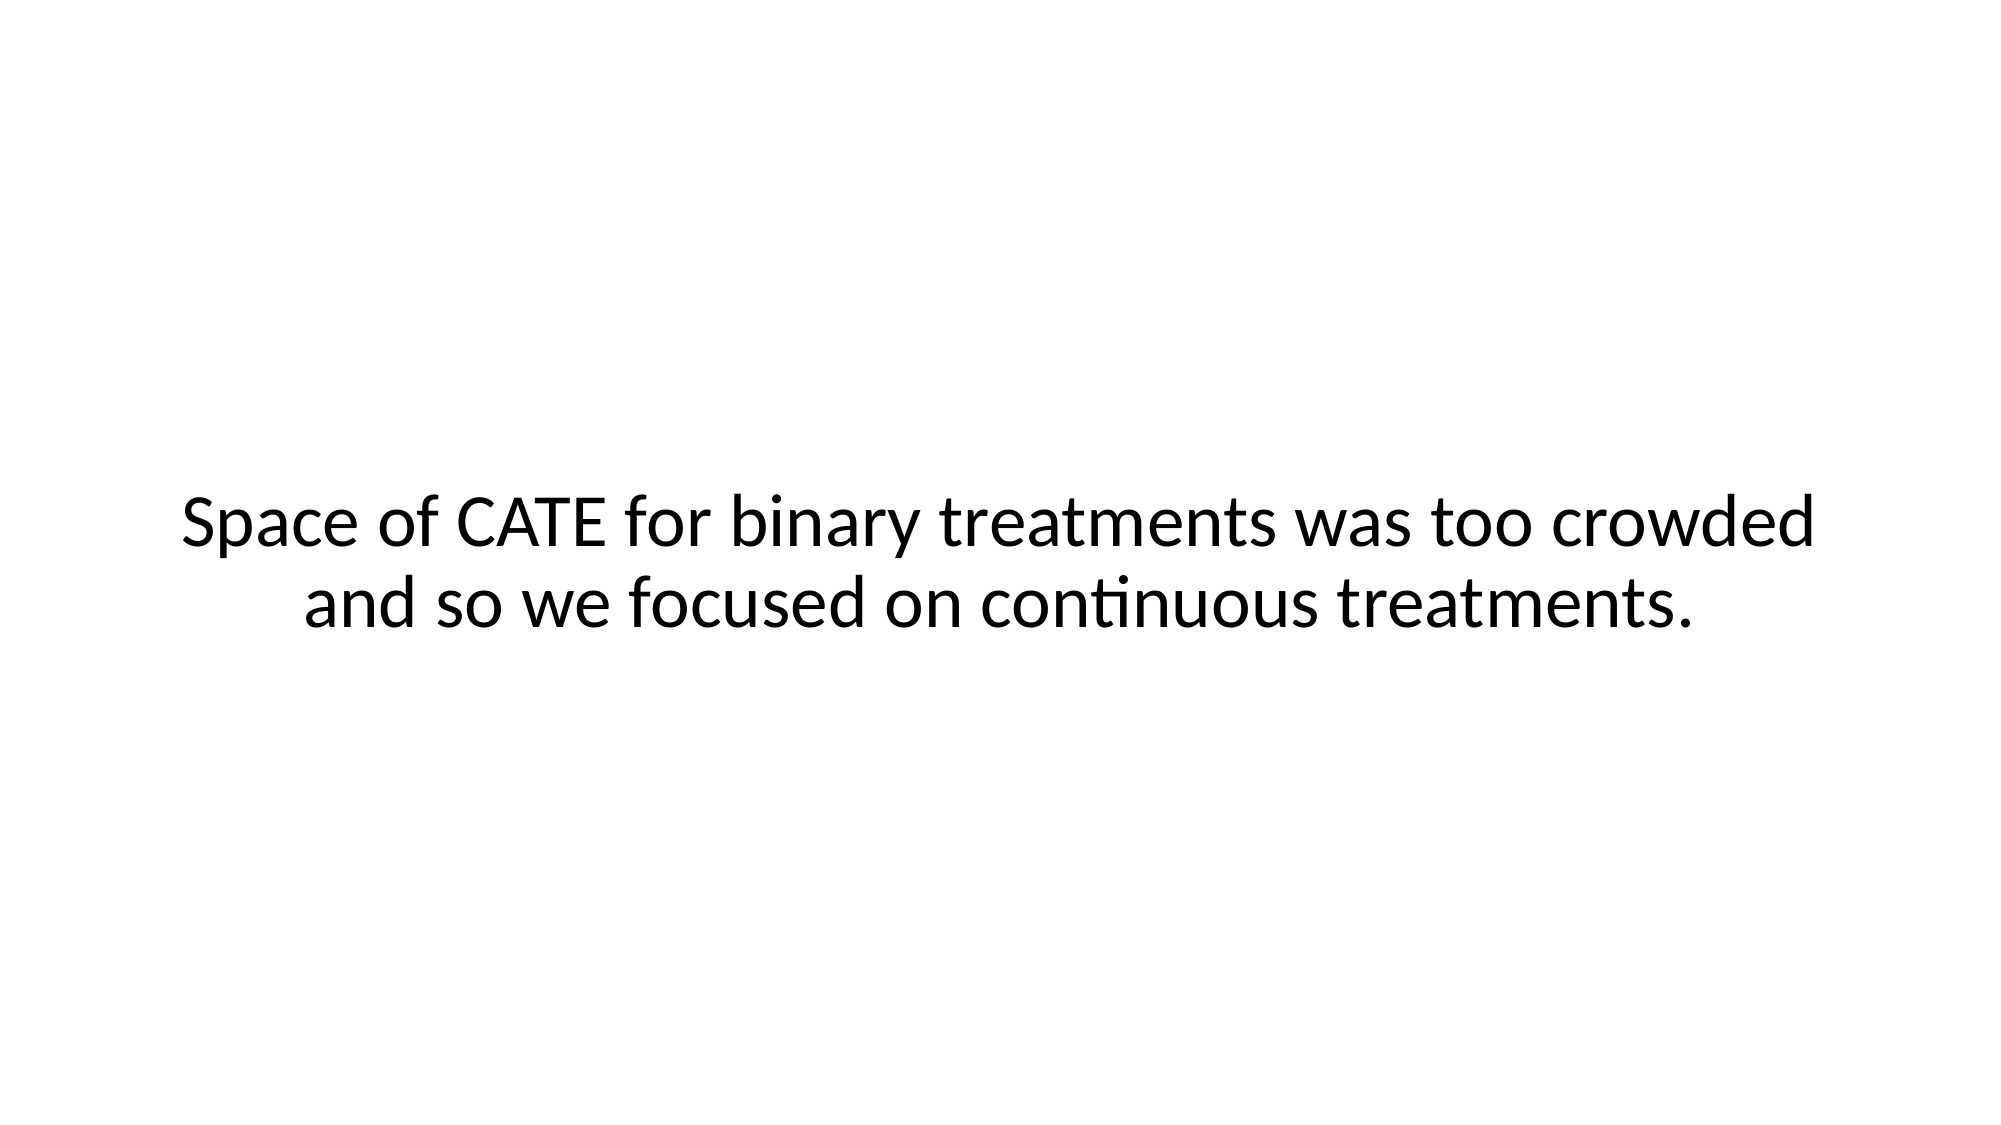

# Space of CATE for binary treatments was too crowded and so we focused on continuous treatments.